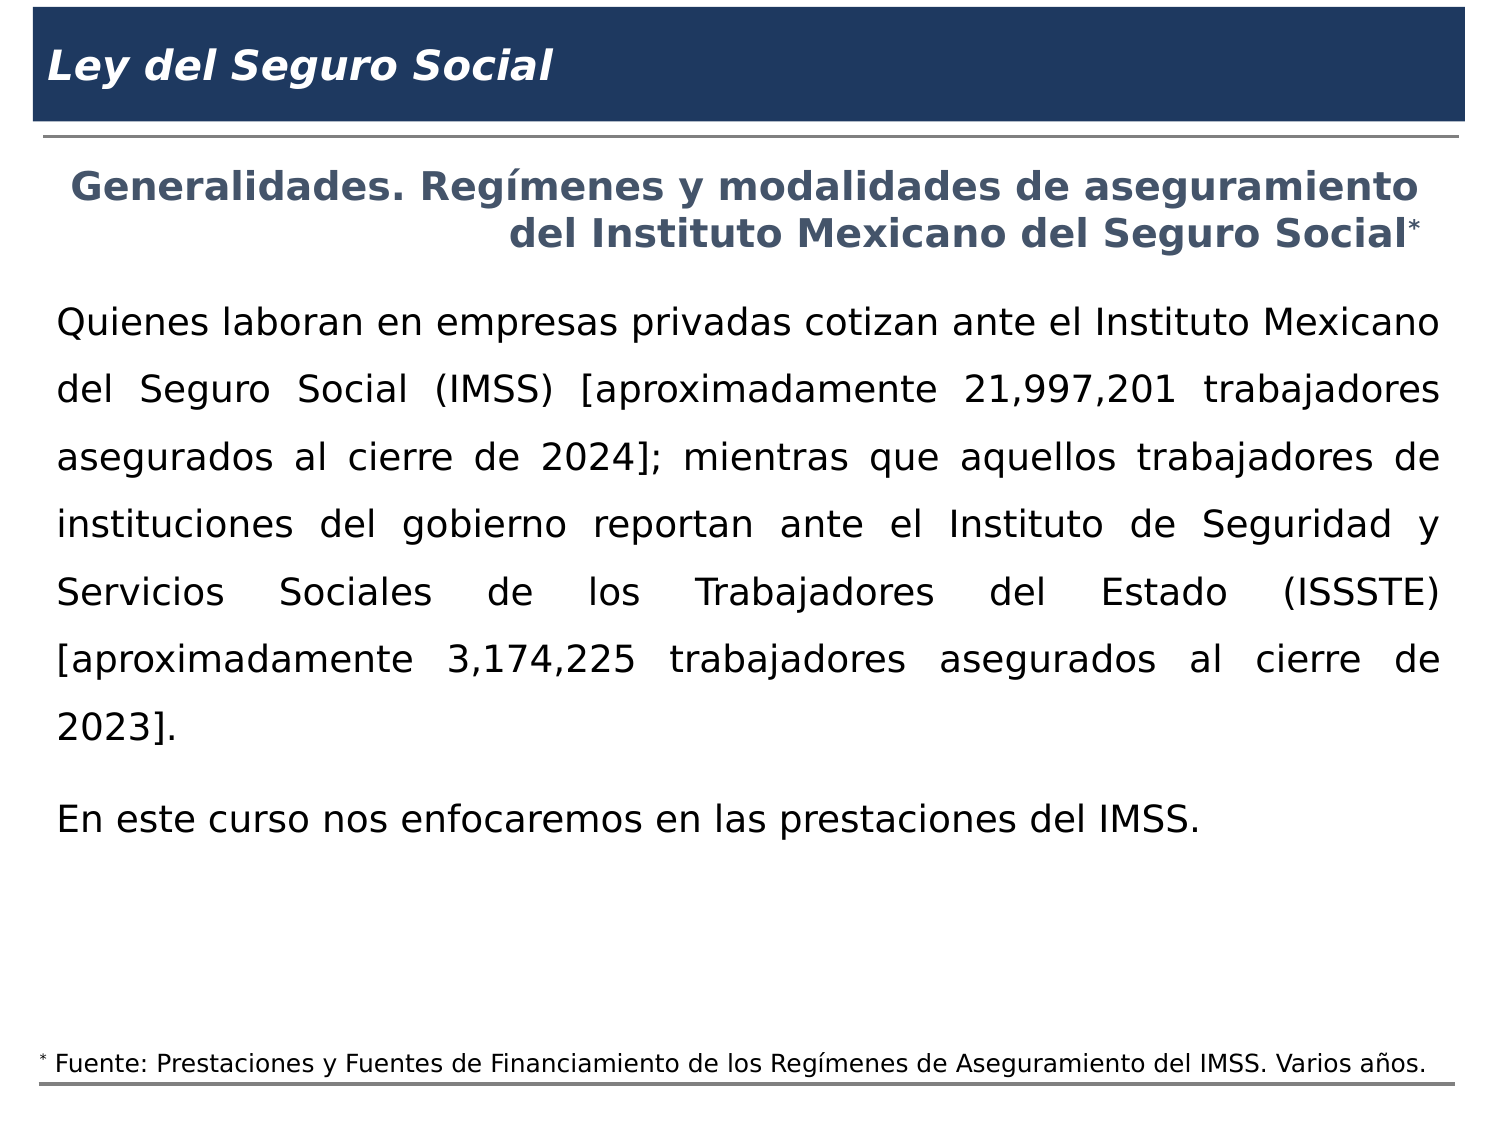

Ley del Seguro Social
Generalidades. Regímenes y modalidades de aseguramiento del Instituto Mexicano del Seguro Social*
Quienes laboran en empresas privadas cotizan ante el Instituto Mexicano del Seguro Social (IMSS) [aproximadamente 21,997,201 trabajadores asegurados al cierre de 2024]; mientras que aquellos trabajadores de instituciones del gobierno reportan ante el Instituto de Seguridad y Servicios Sociales de los Trabajadores del Estado (ISSSTE) [aproximadamente 3,174,225 trabajadores asegurados al cierre de 2023].
En este curso nos enfocaremos en las prestaciones del IMSS.
* Fuente: Prestaciones y Fuentes de Financiamiento de los Regímenes de Aseguramiento del IMSS. Varios años.